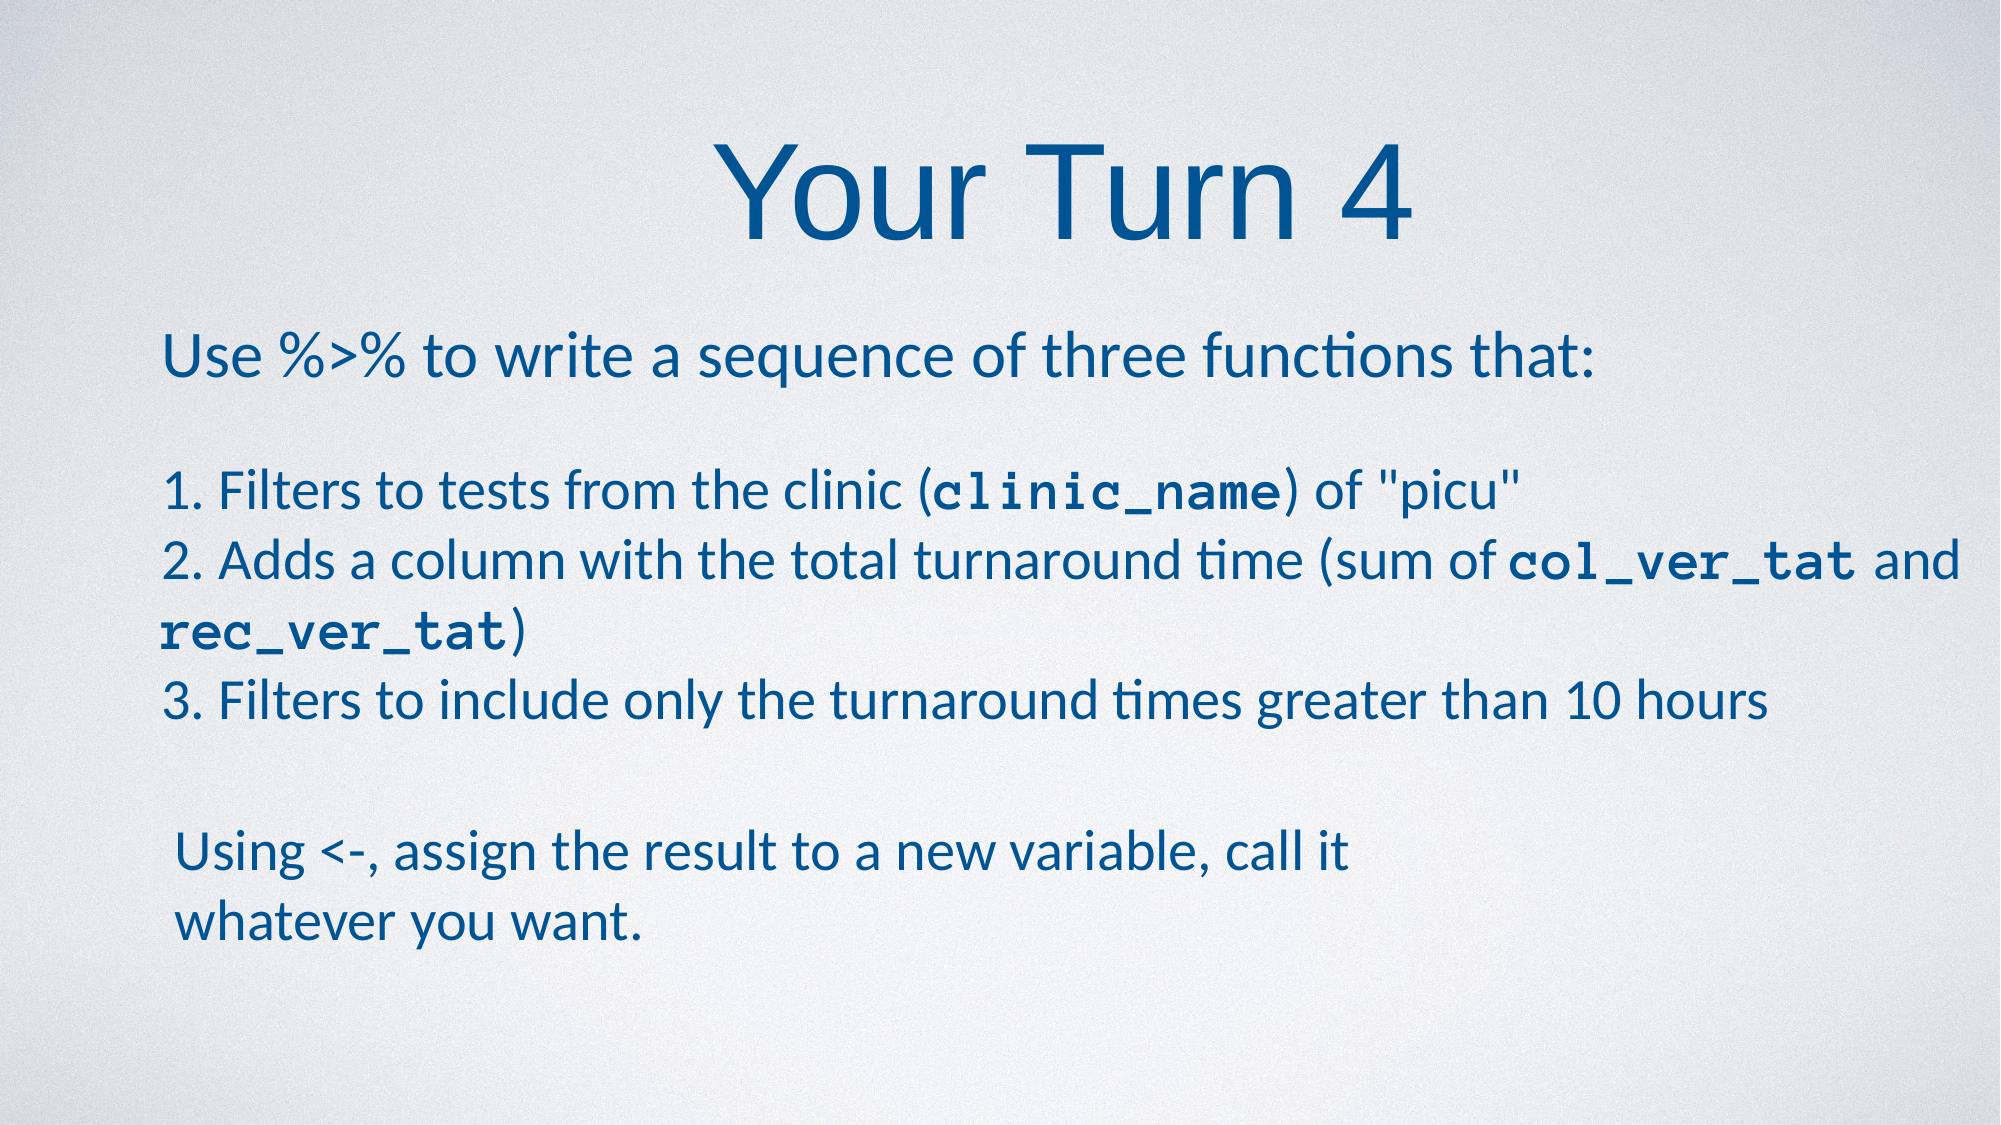

#
Your Turn 4
Use %>% to write a sequence of three functions that:

1. Filters to tests from the clinic (clinic_name) of "picu"
2. Adds a column with the total turnaround time (sum of col_ver_tat and rec_ver_tat)
3. Filters to include only the turnaround times greater than 10 hours

Using <-, assign the result to a new variable, call it whatever you want.